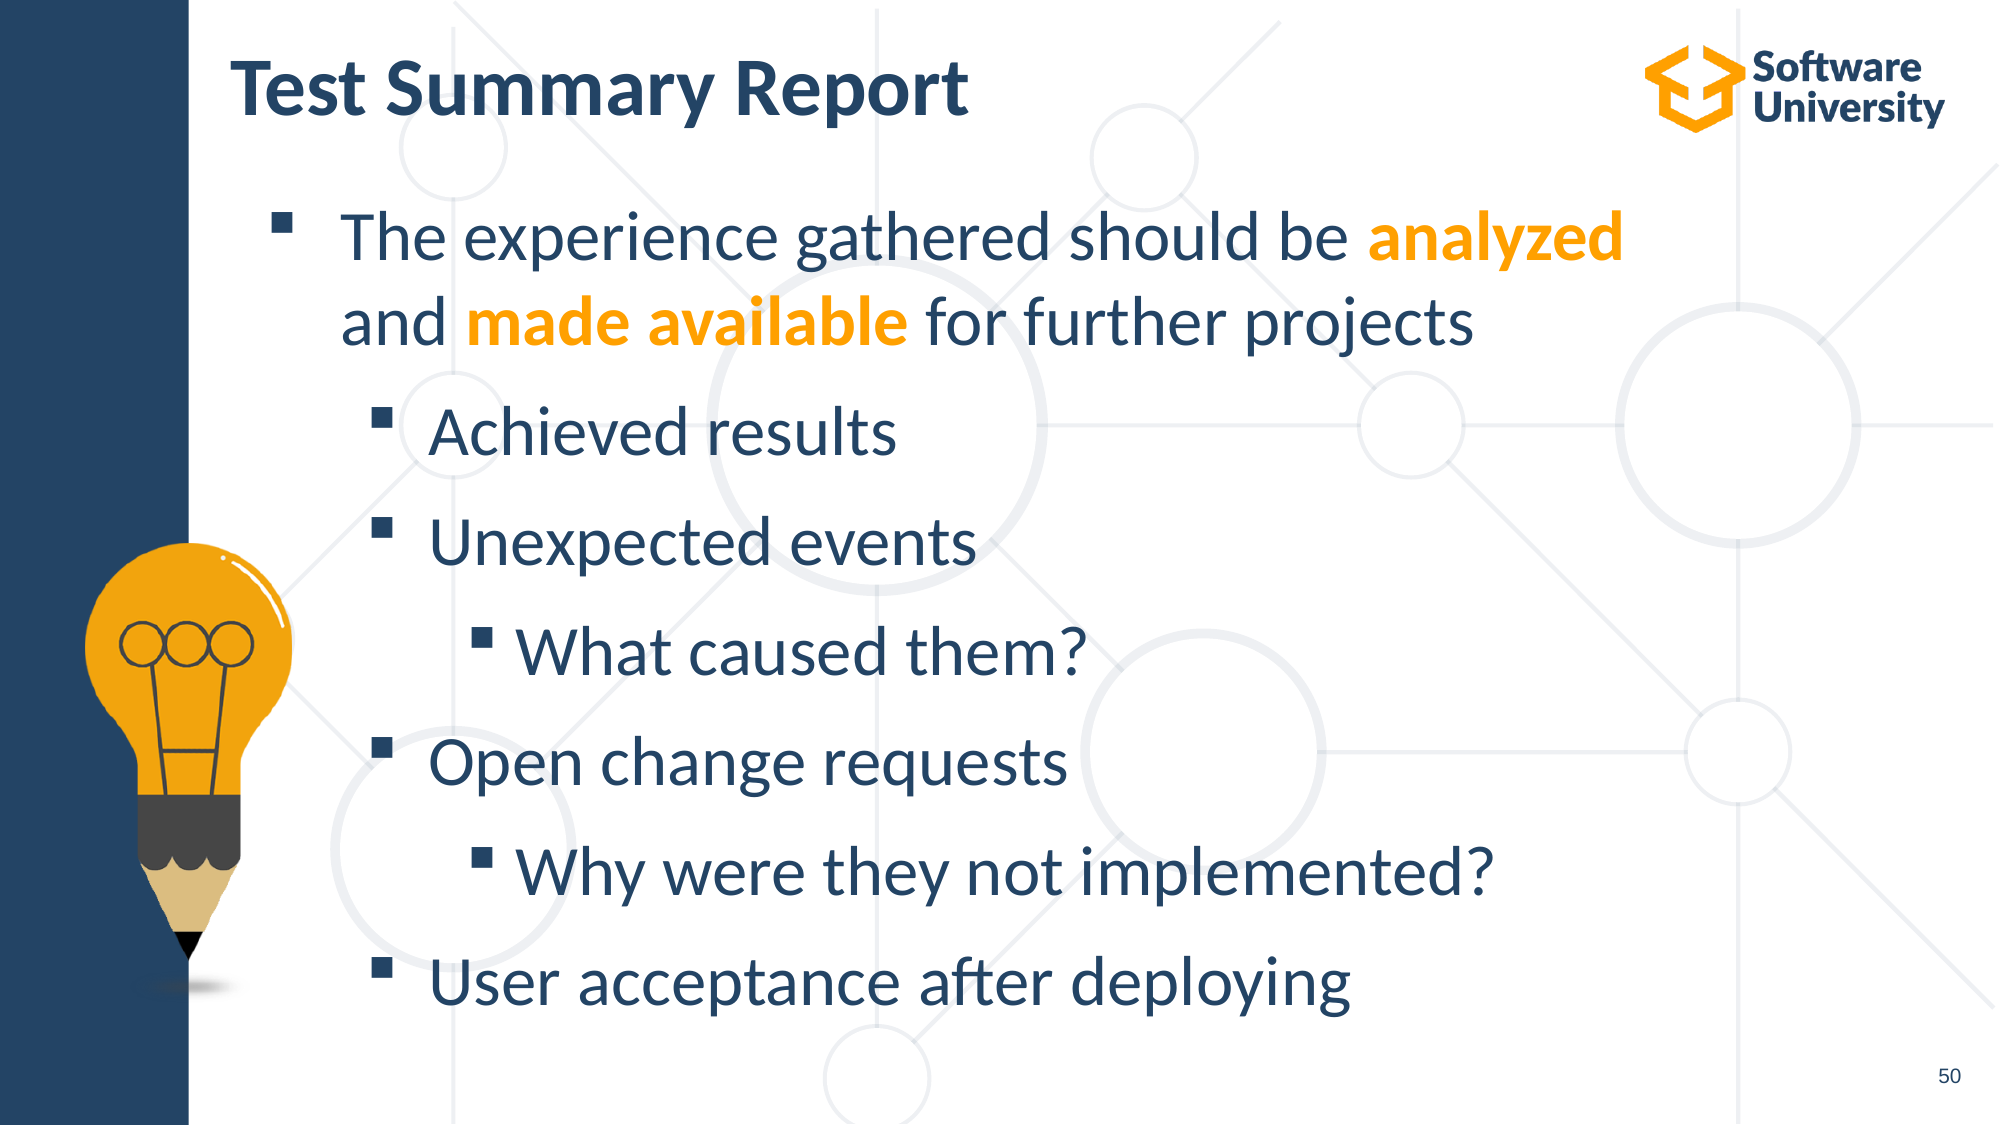

# Test Summary Report
The experience gathered should be analyzed
and made available for further projects
Achieved results
Unexpected events
What caused them?
Open change requests
Why were they not implemented?
User acceptance after deploying
50